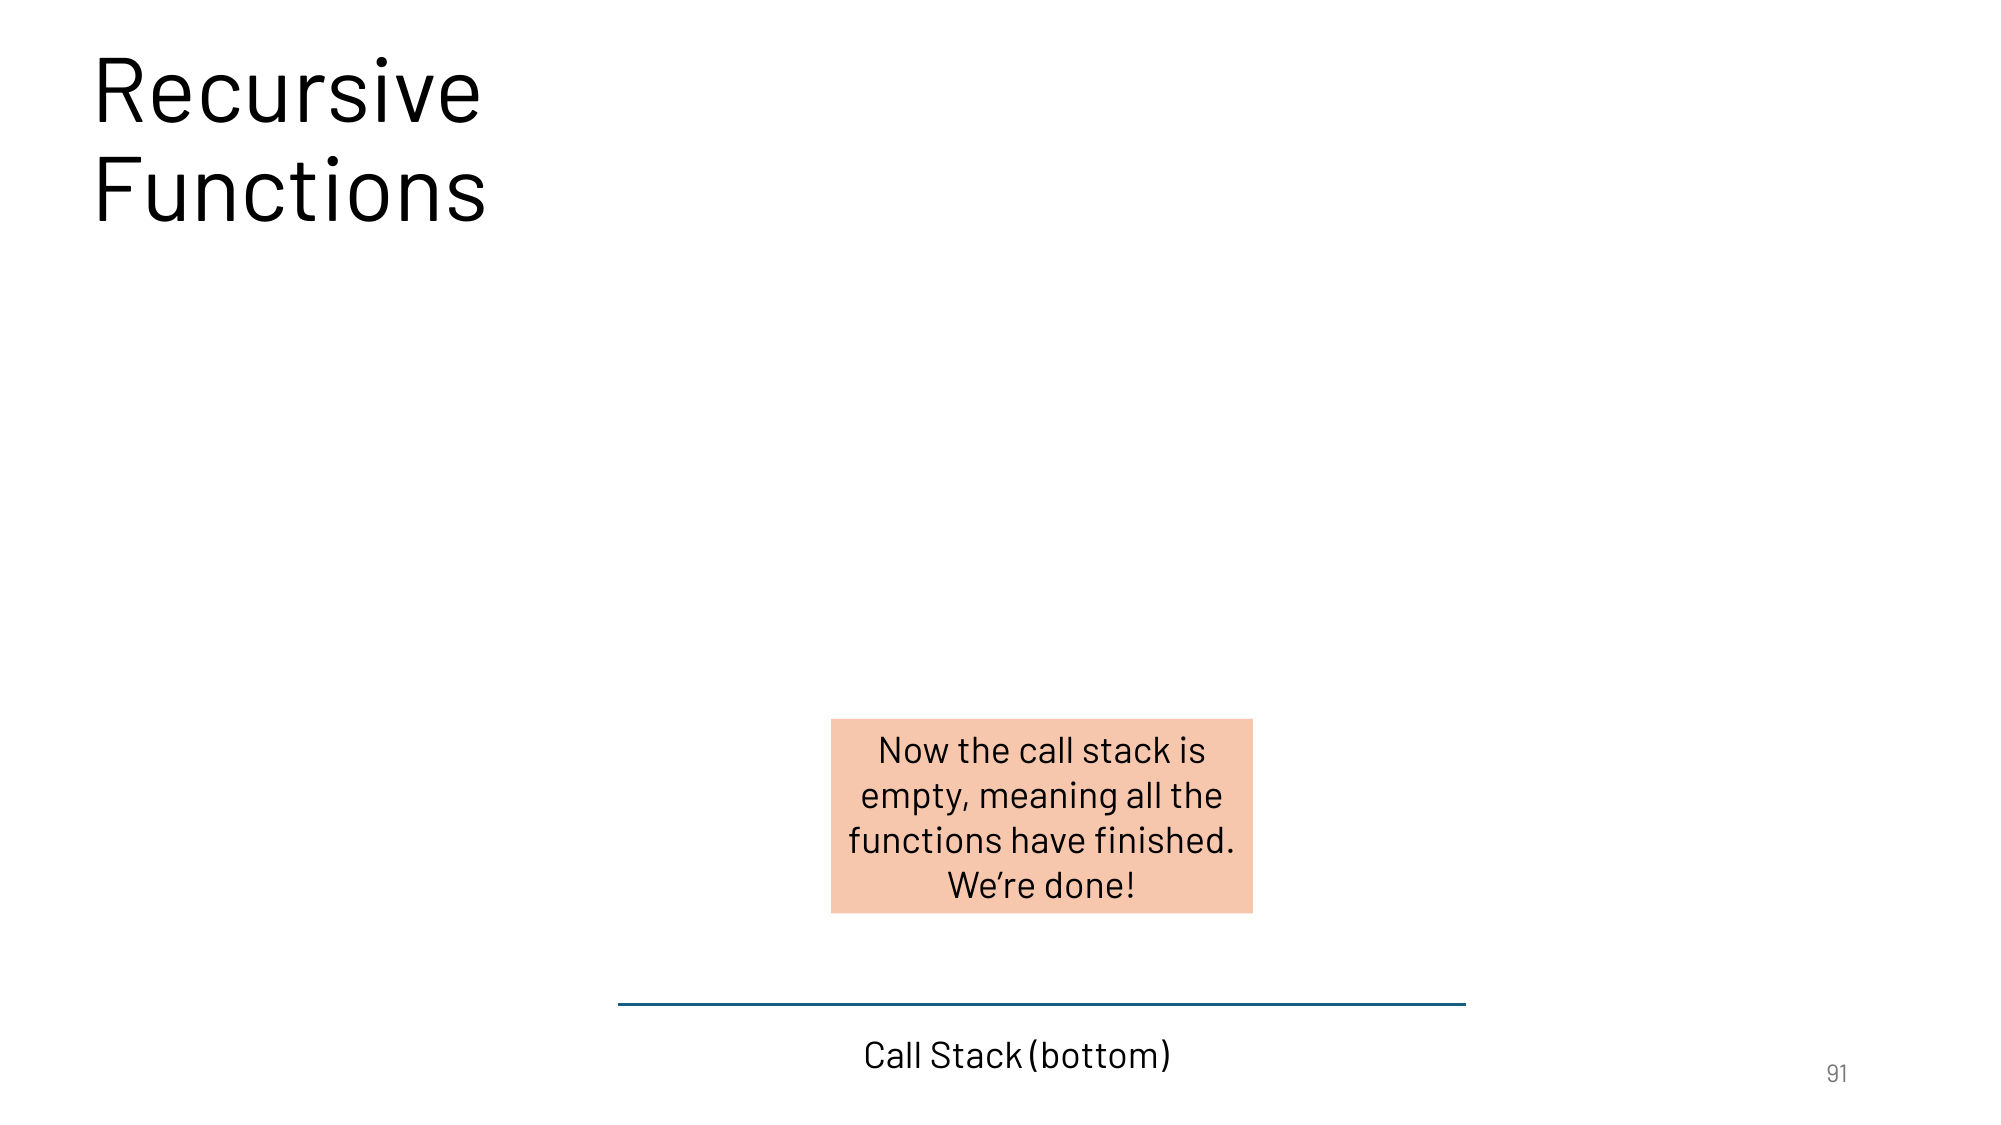

# Recursive Functions
Now the call stack is empty, meaning all the functions have finished. We’re done!
Call Stack (bottom)
91